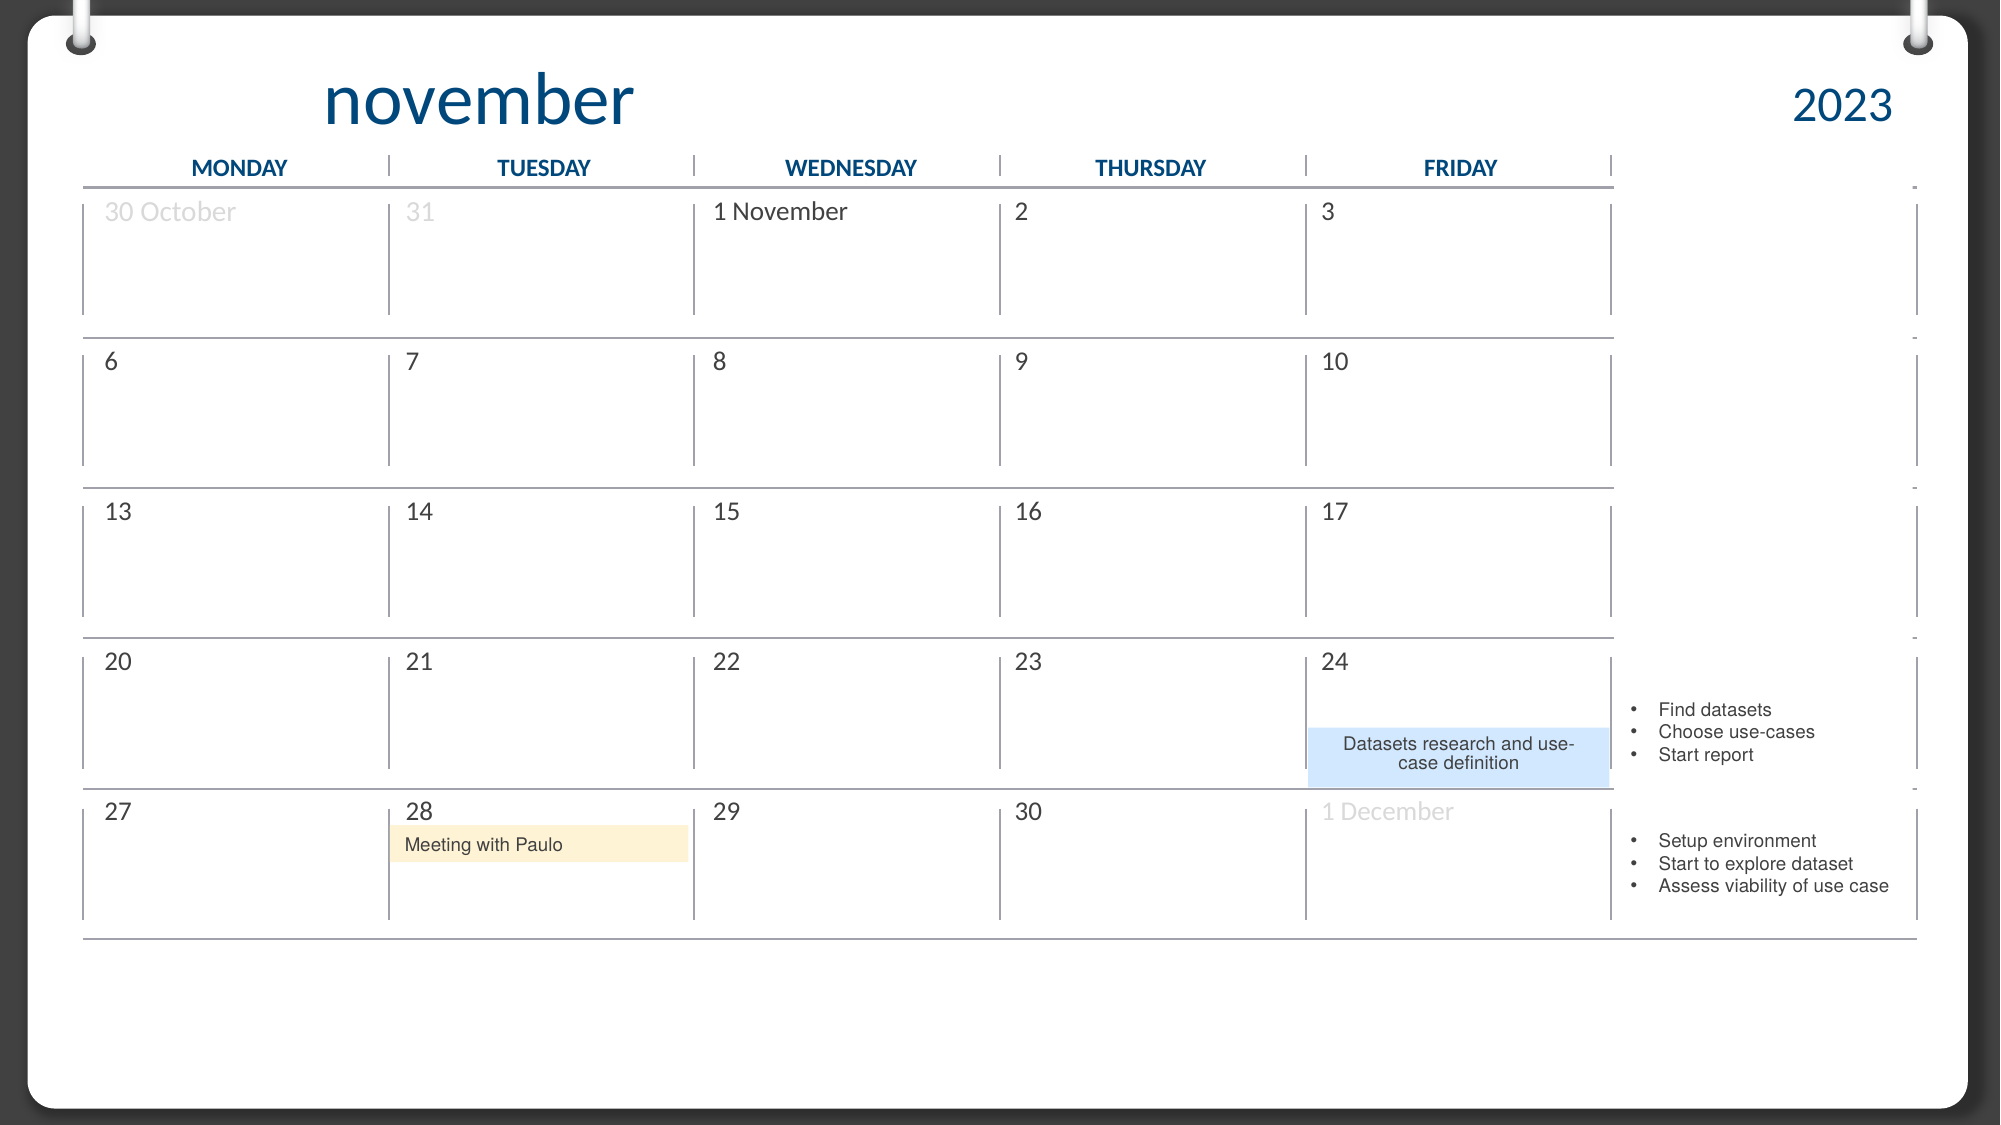

# november

Suggestion of exploring DS in insurance
Datasets research and use-case definition
Ana/Emily catch up
Find datasets
Choose use-cases
Start report
Datasets research and use-case definition
Setup environment
Start to explore dataset
Assess viability of use case
Request Azure license
Start in Jupyter in meantime
Kickstart code
Meeting with Paulo
Setup Databricks
Dataset analysis
Dataset exploration/viability
Holiday
Kickstart code/dataset analysis